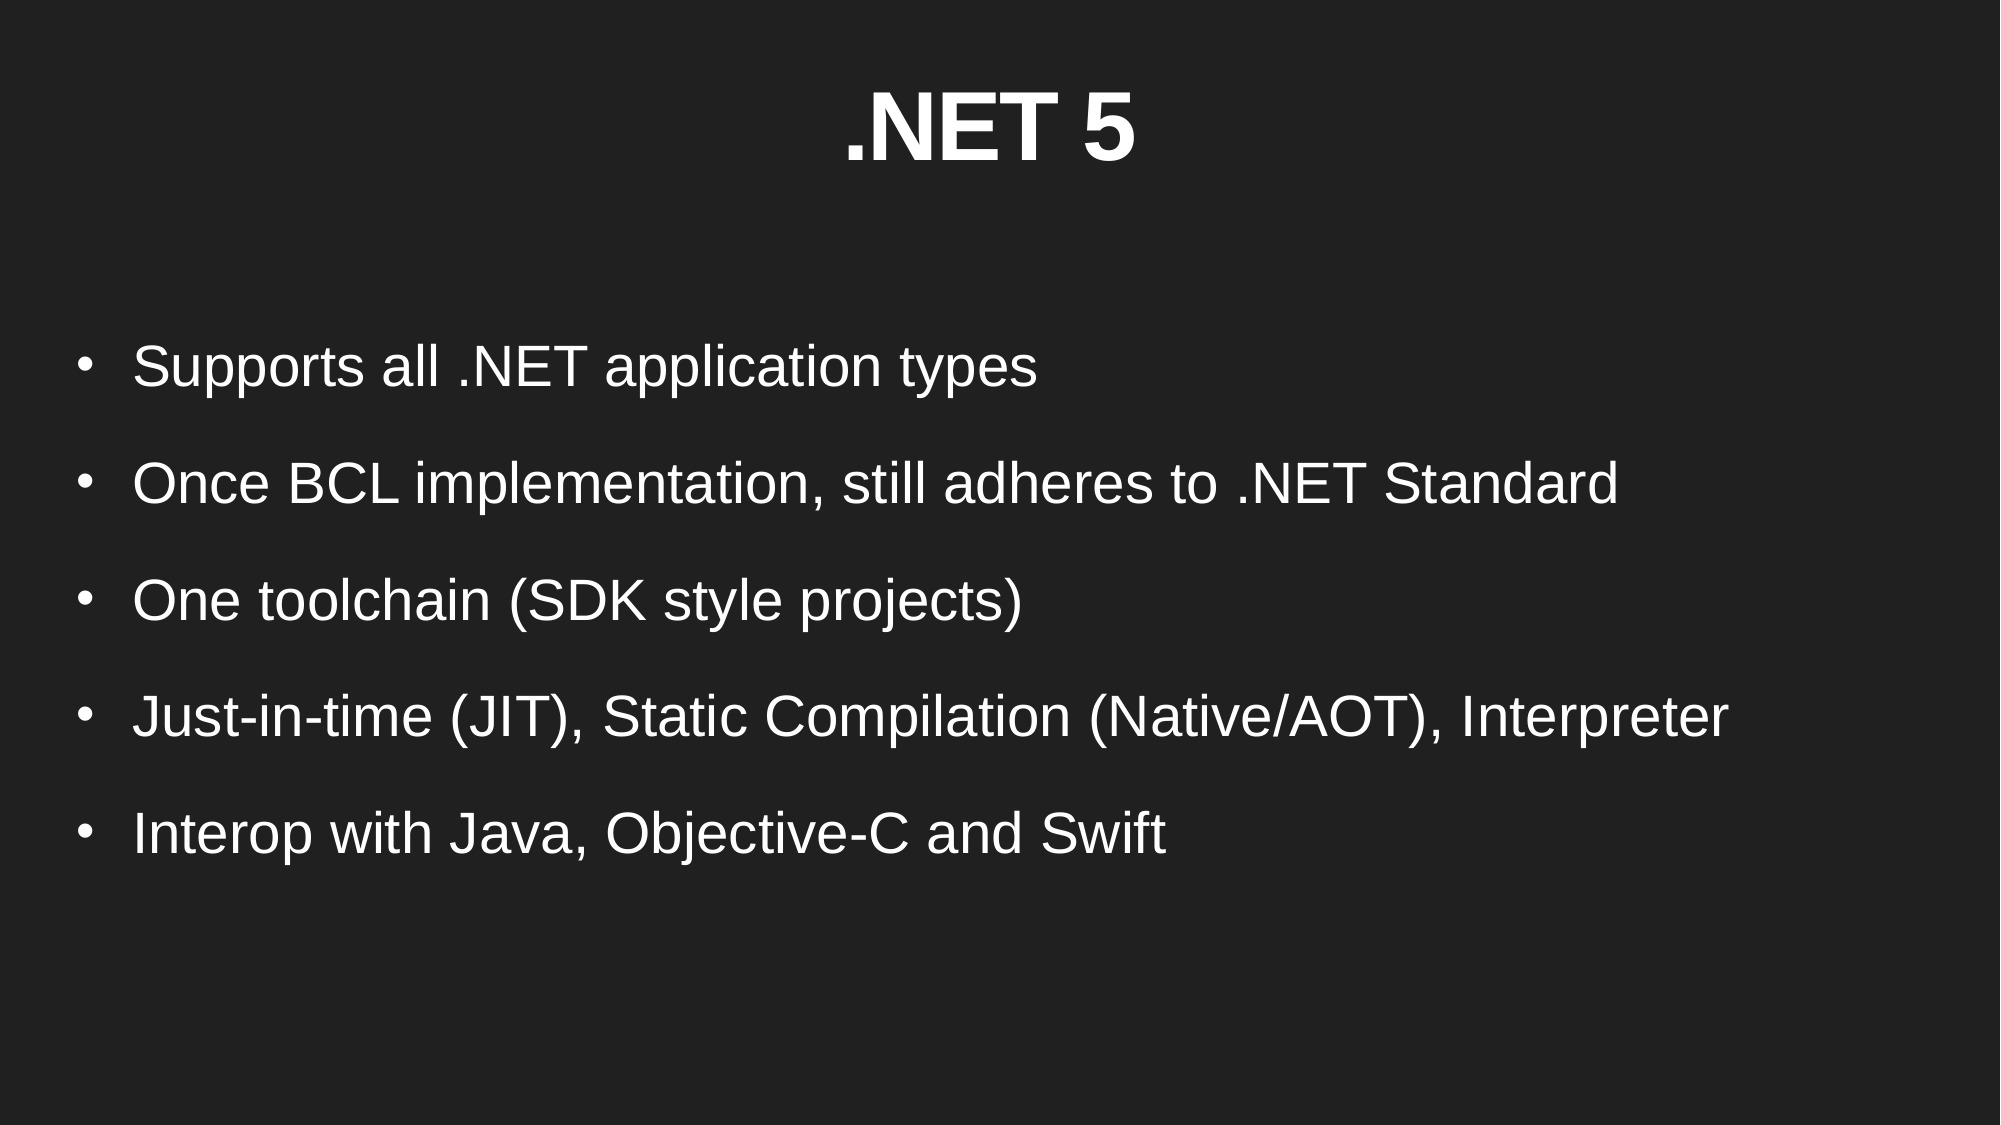

# .NET 5
Supports all .NET application types
Once BCL implementation, still adheres to .NET Standard
One toolchain (SDK style projects)
Just-in-time (JIT), Static Compilation (Native/AOT), Interpreter
Interop with Java, Objective-C and Swift